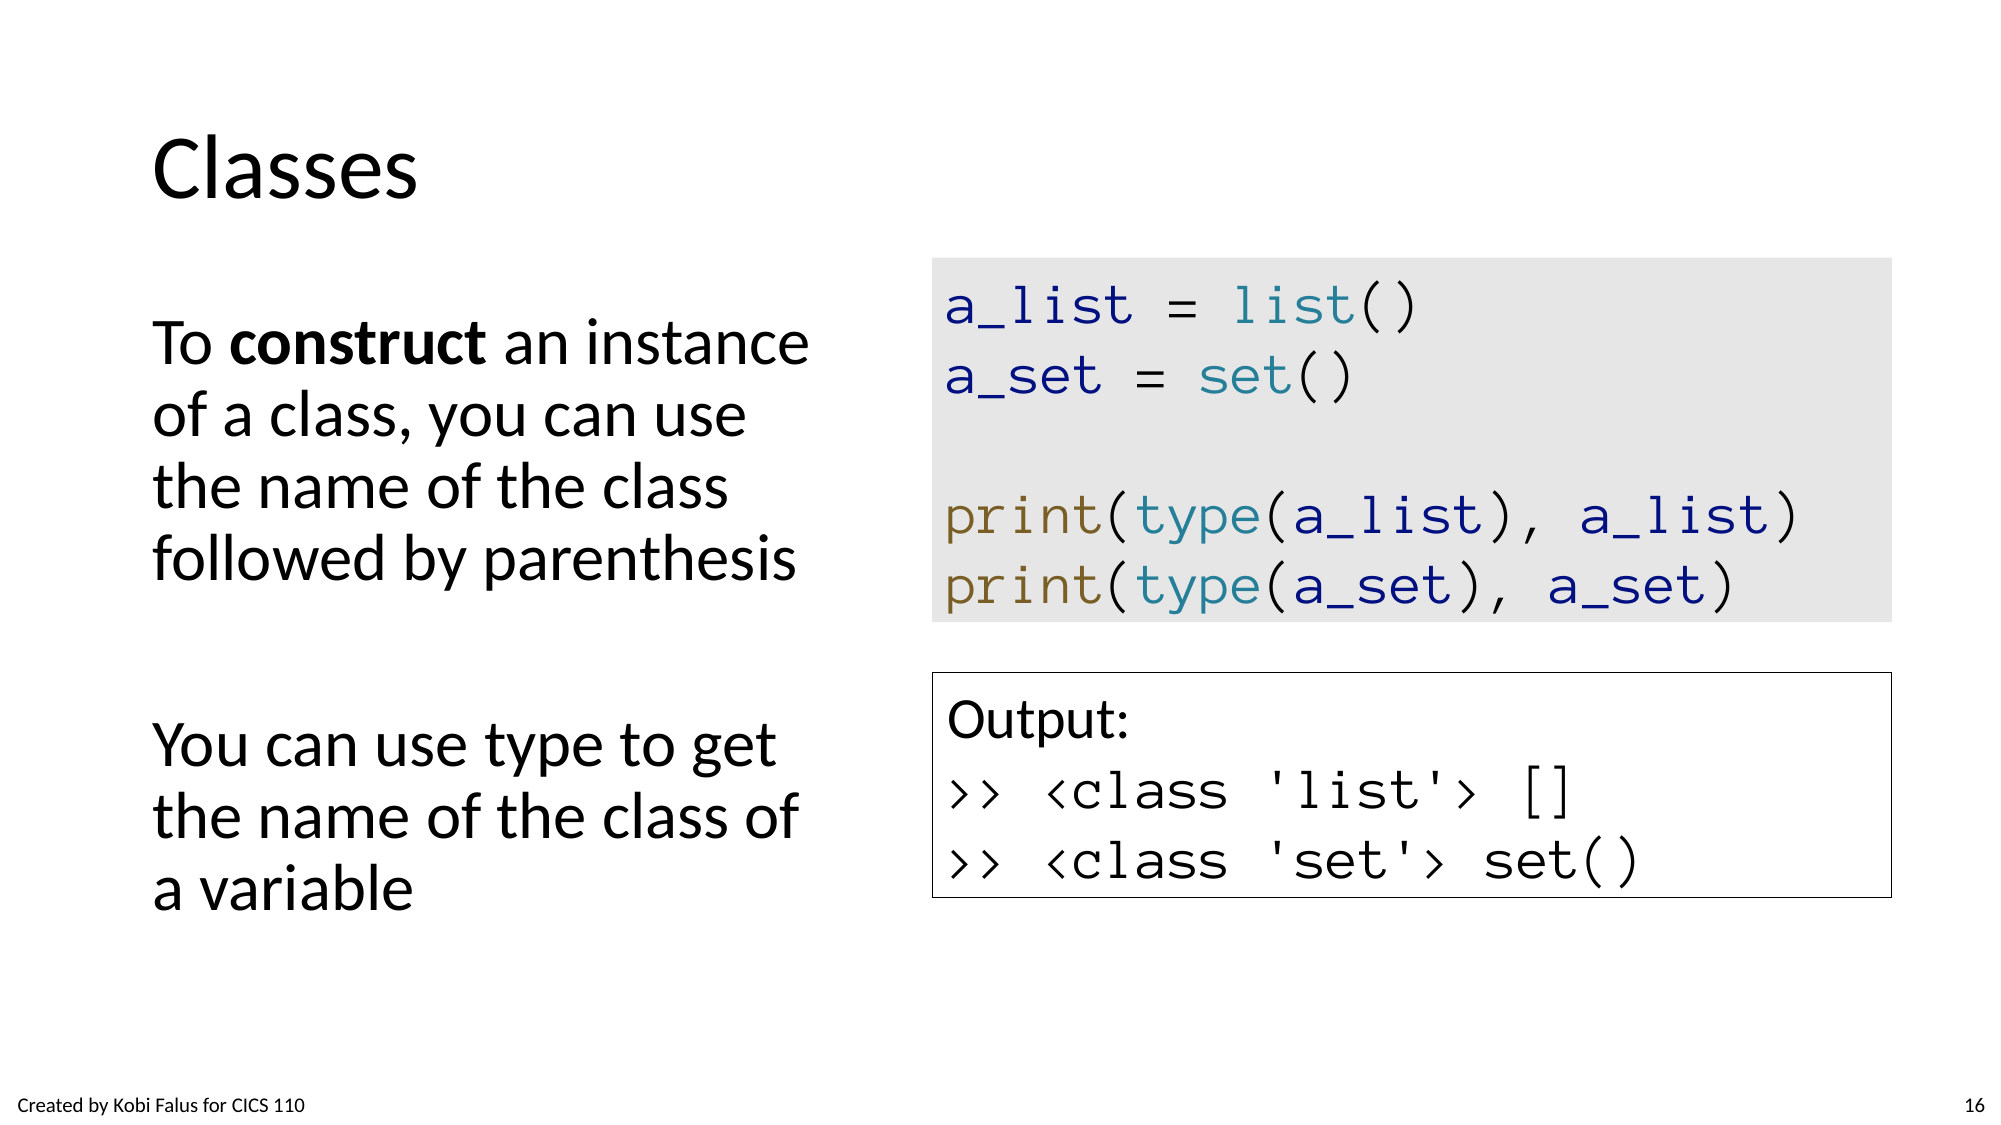

# Classes
a_list = list()
a_set = set()
print(type(a_list), a_list)
print(type(a_set), a_set)
To construct an instance of a class, you can use the name of the class followed by parenthesis

You can use type to get the name of the class of a variable
Output:
>> <class 'list'> []
>> <class 'set'> set()